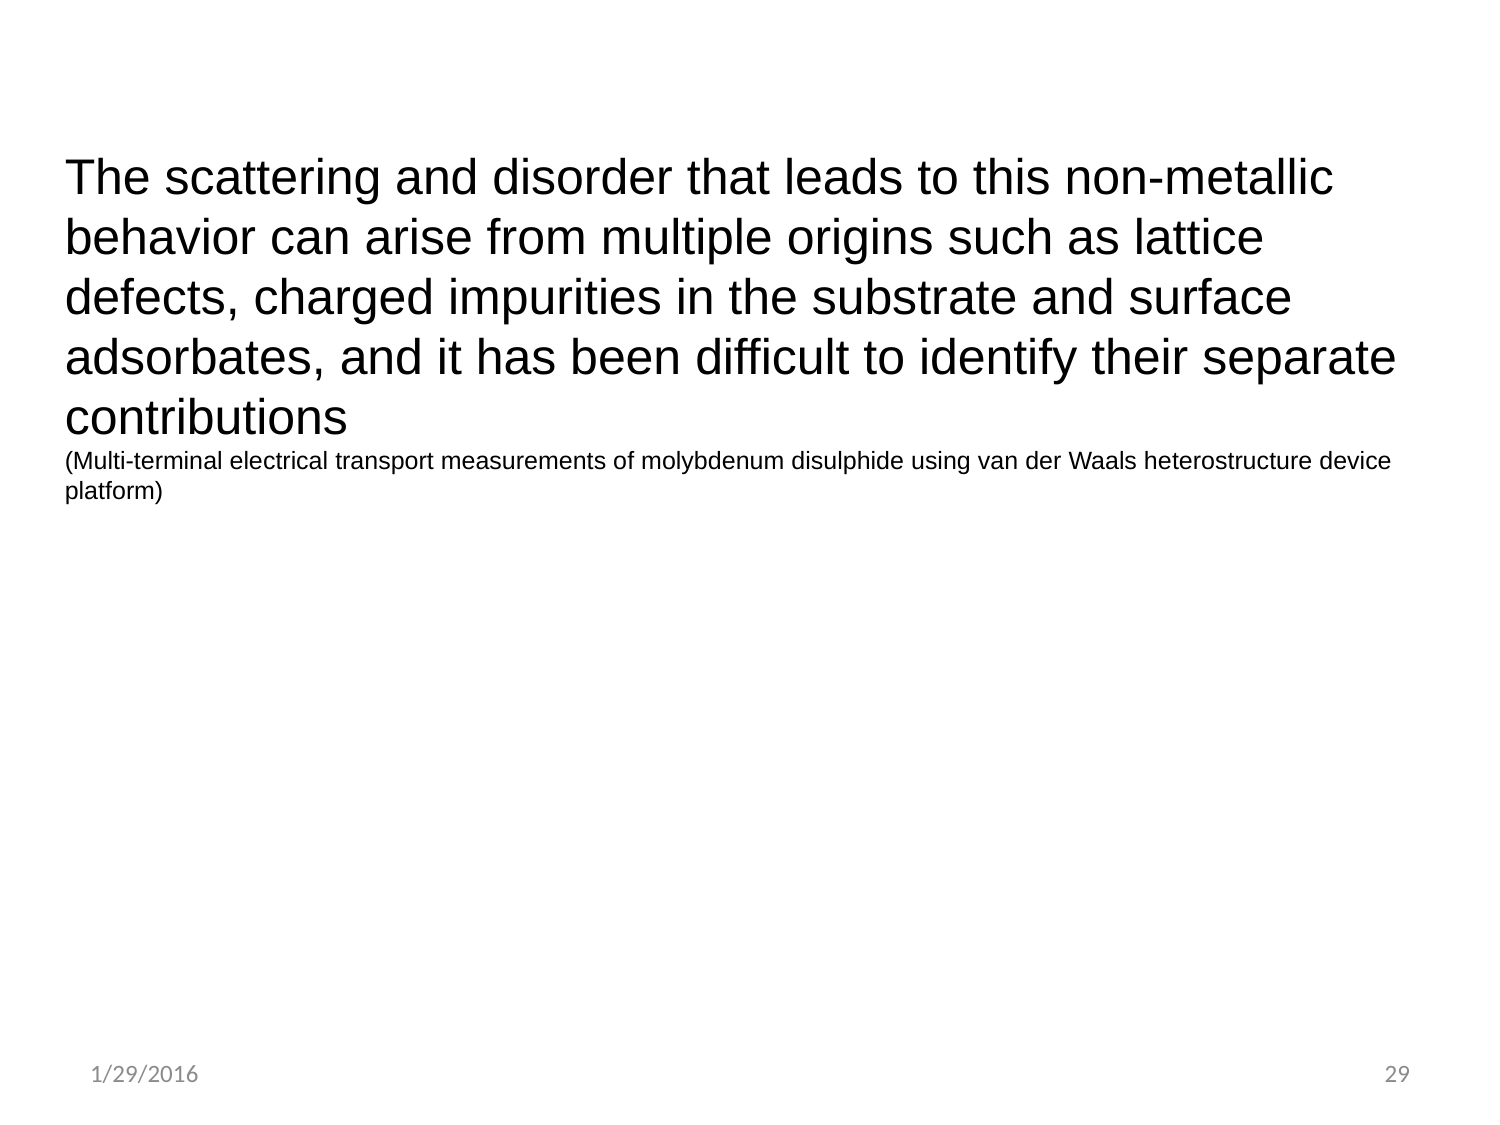

The scattering and disorder that leads to this non-metallic behavior can arise from multiple origins such as lattice defects, charged impurities in the substrate and surface adsorbates, and it has been difficult to identify their separate contributions
(Multi-terminal electrical transport measurements of molybdenum disulphide using van der Waals heterostructure device platform)
1/29/2016
29